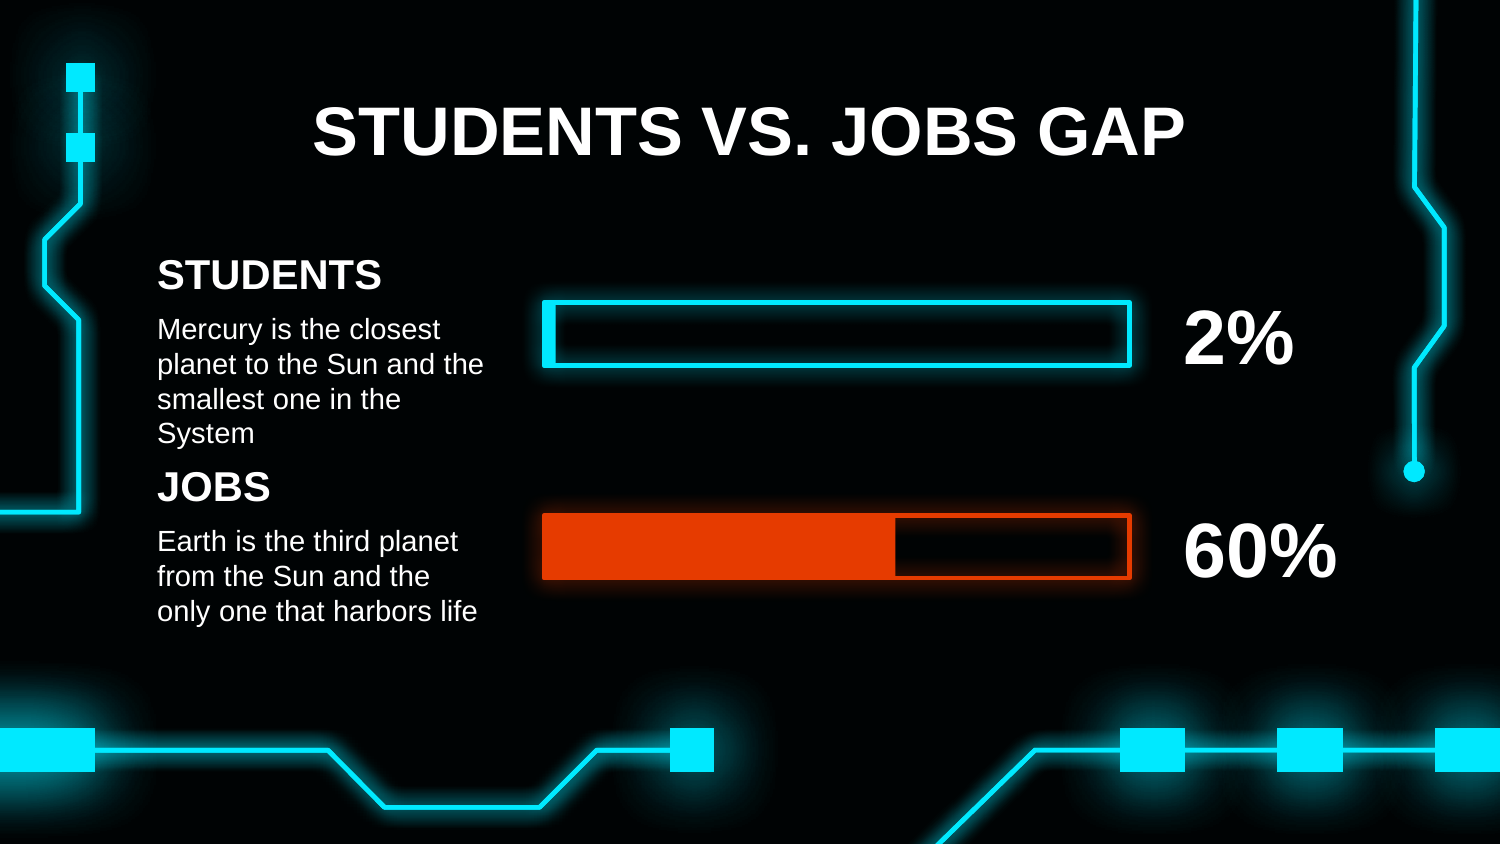

# STUDENTS VS. JOBS GAP
STUDENTS
2%

Mercury is the closest planet to the Sun and the smallest one in the System
JOBS
60%

Earth is the third planet from the Sun and the only one that harbors life